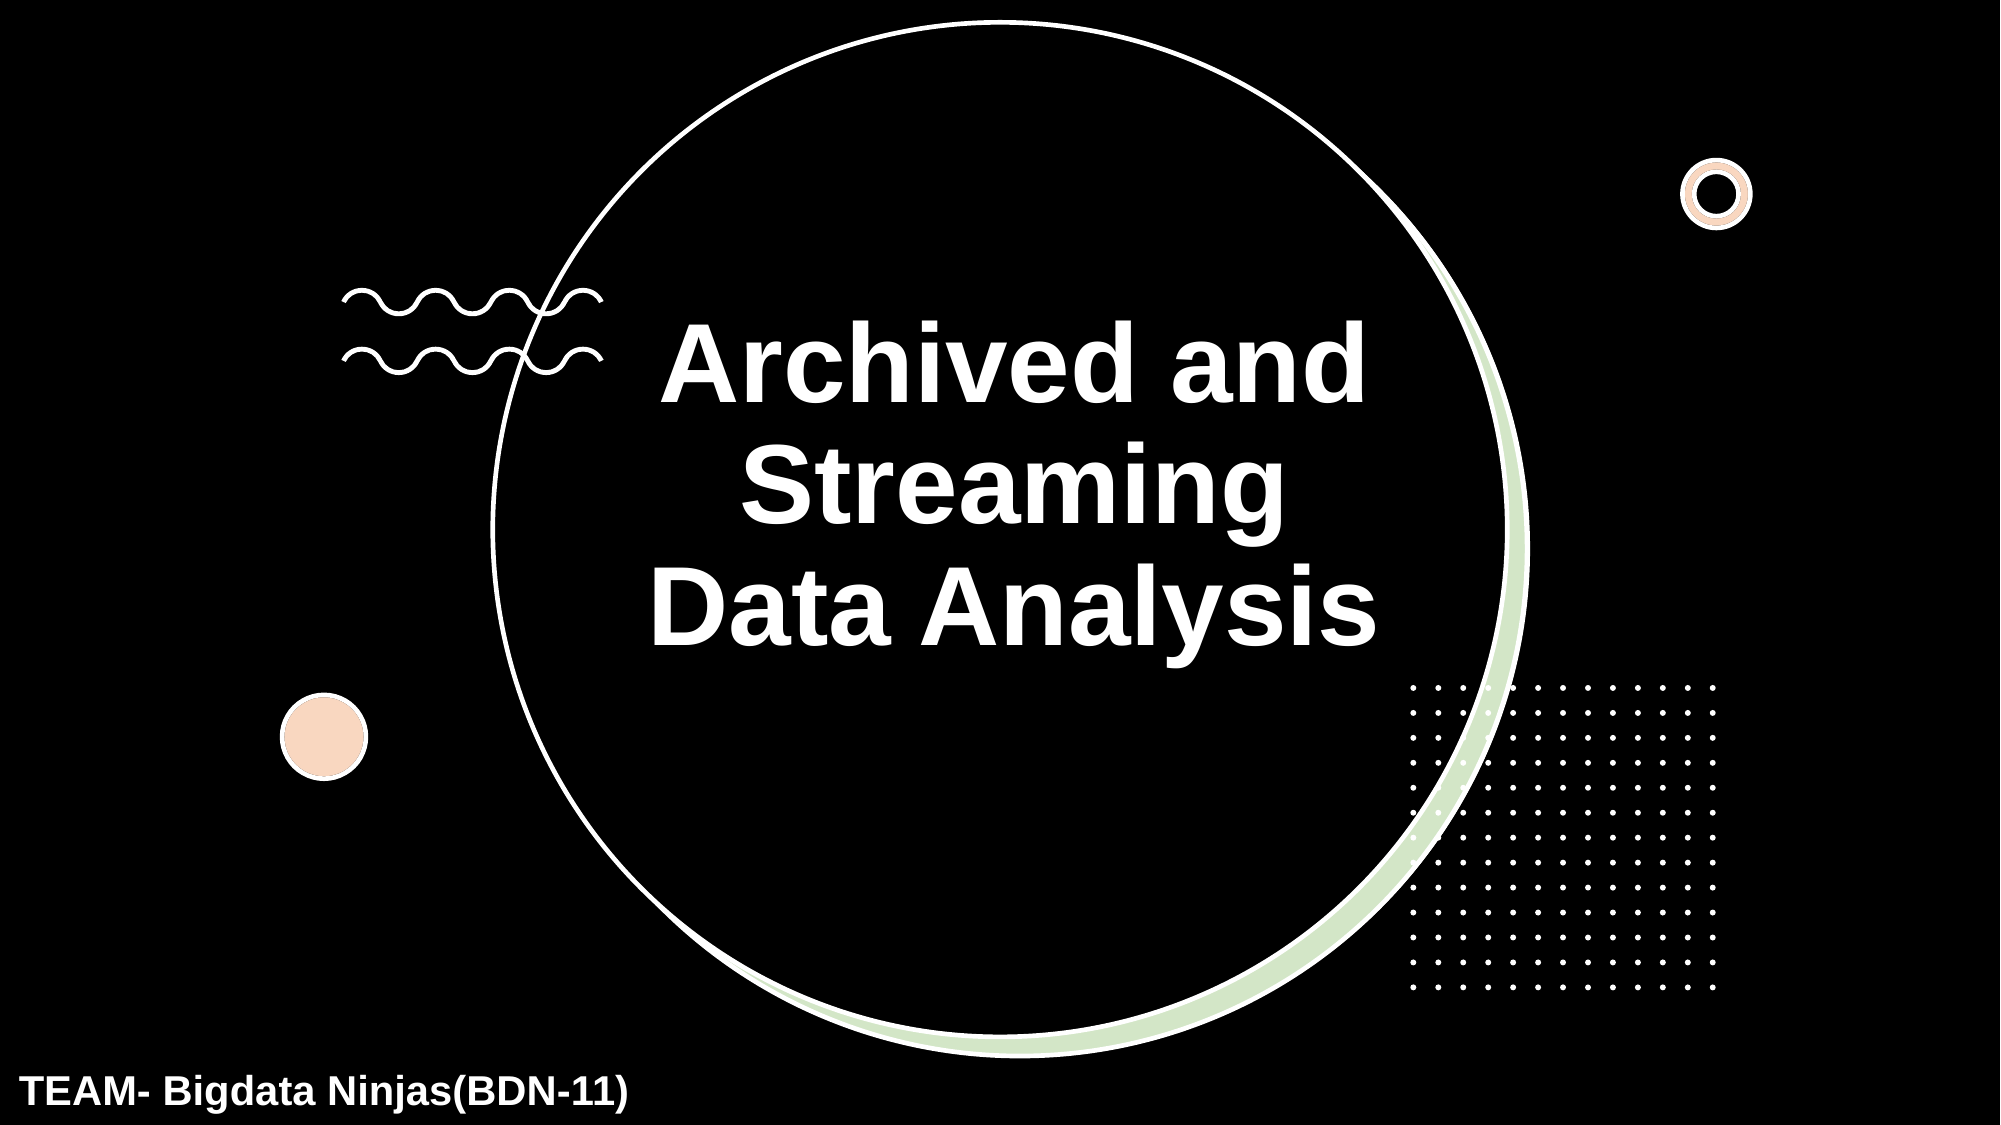

# Archived and Streaming Data Analysis

TEAM- Bigdata Ninjas(BDN-11)